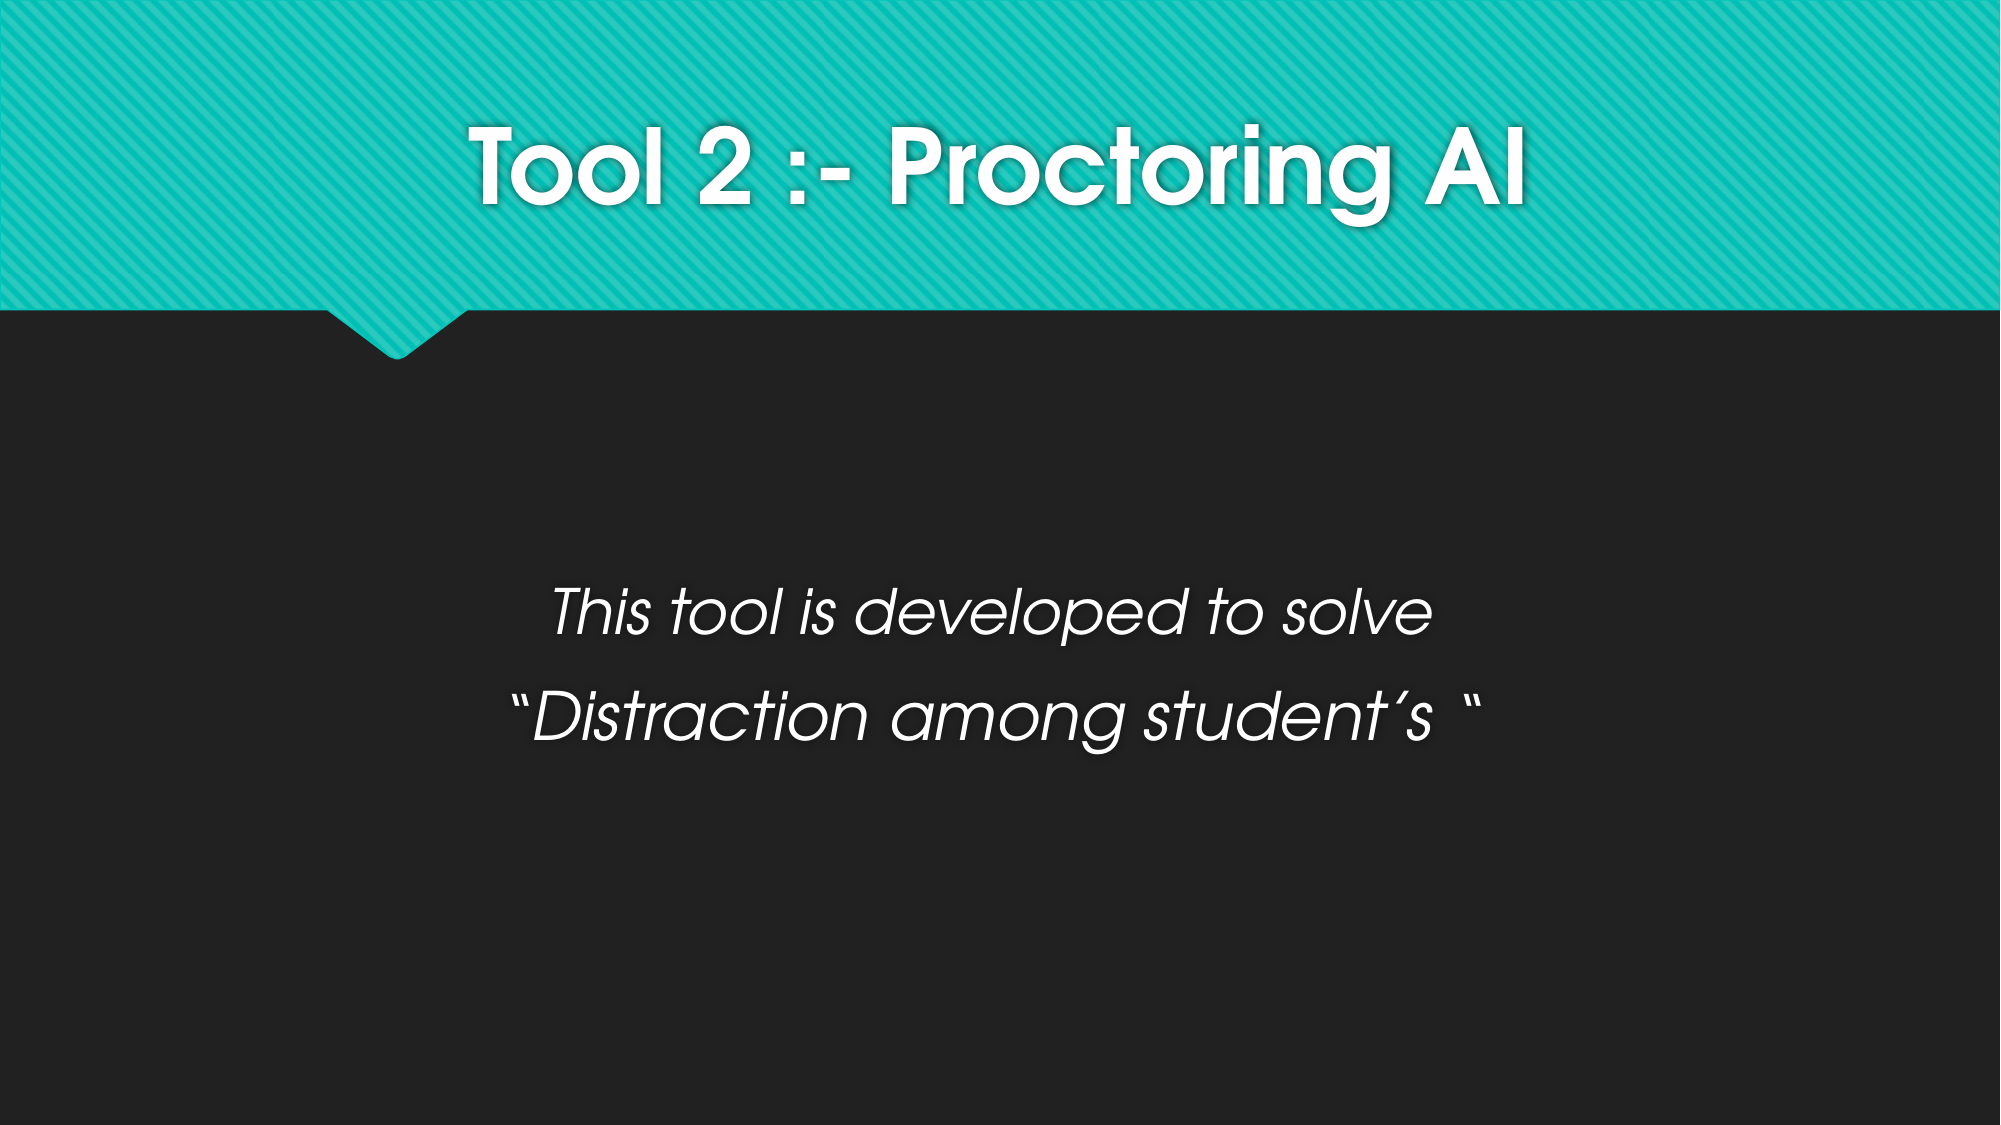

# Tool 2 :- Proctoring AI
This tool is developed to solve
“Distraction among student’s “